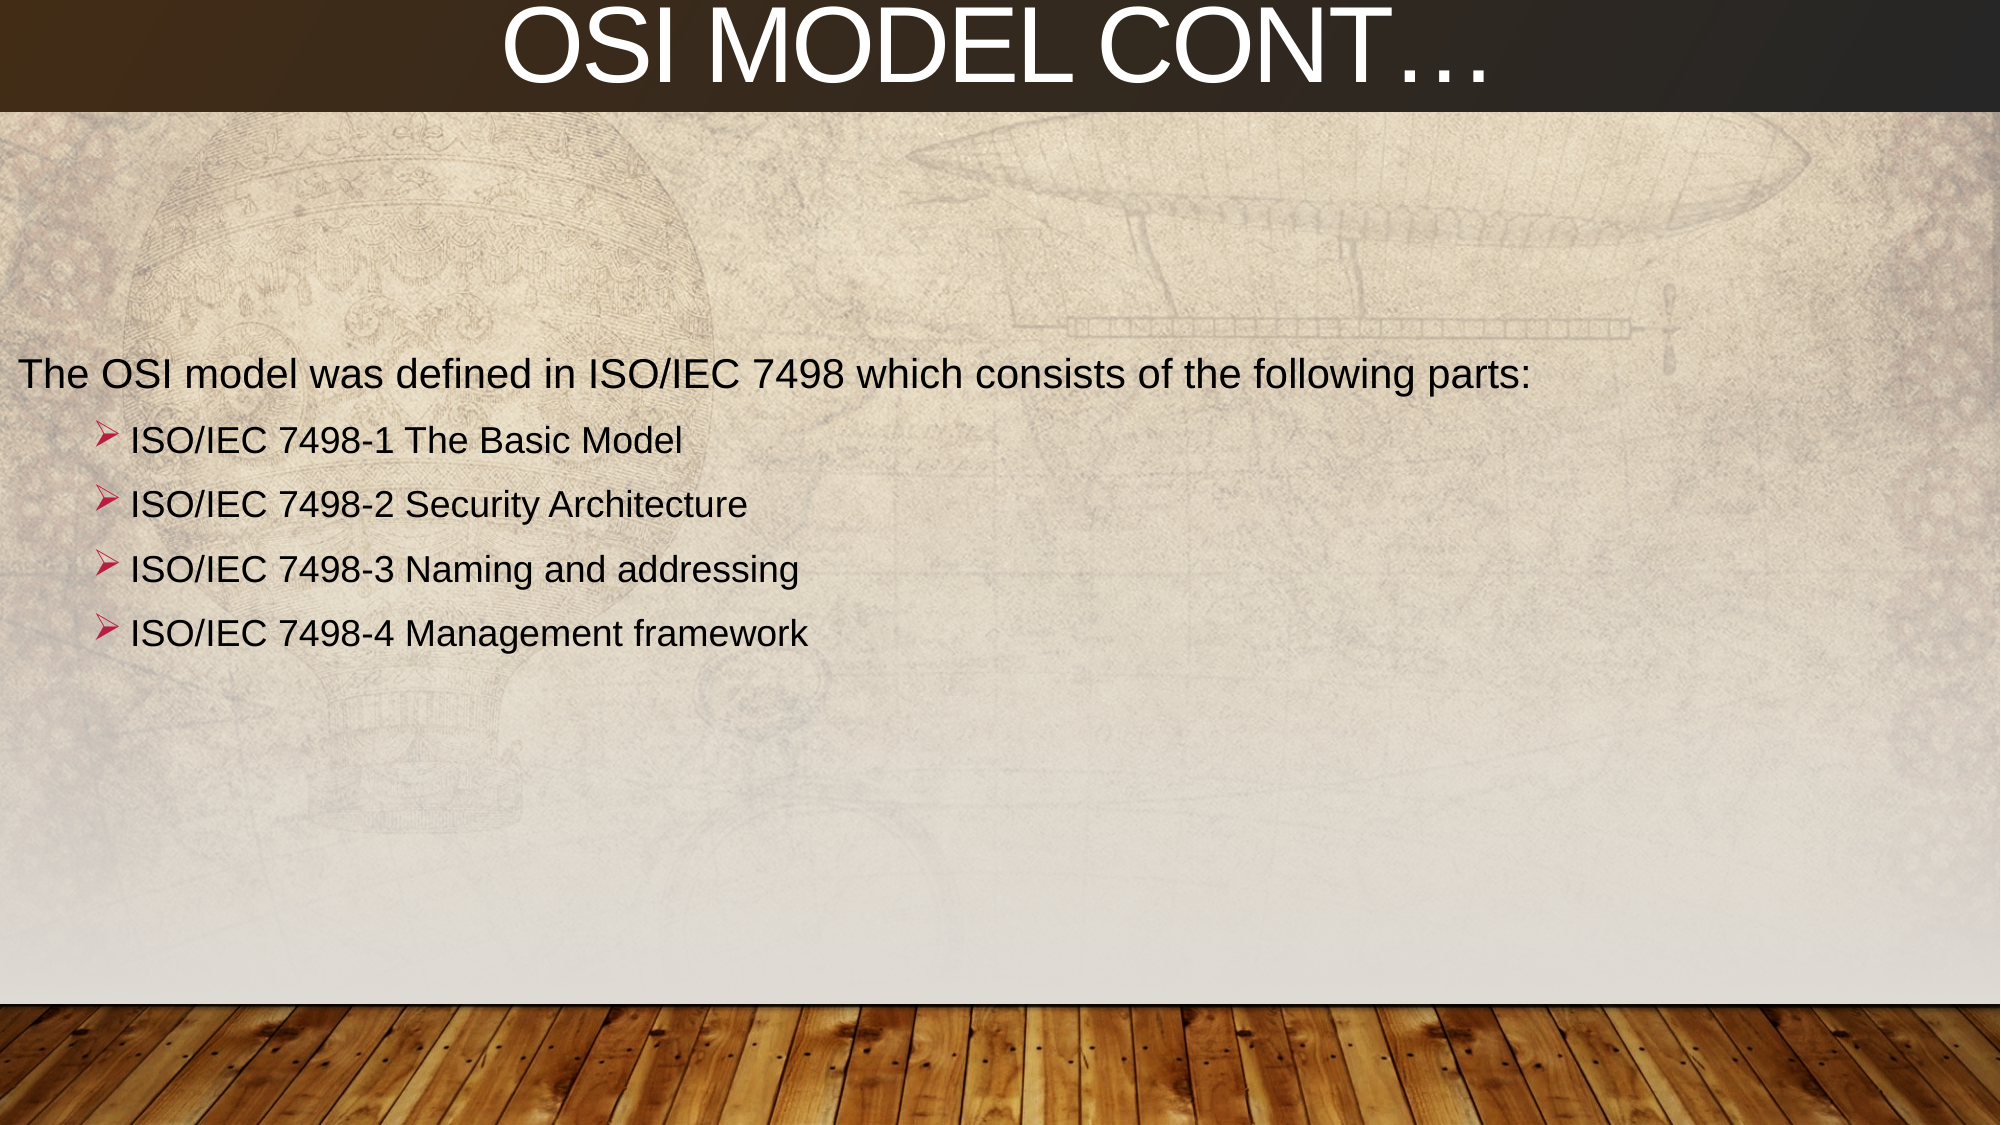

PAGE 108
# Osi model cont…
The OSI model was defined in ISO/IEC 7498 which consists of the following parts:
ISO/IEC 7498-1 The Basic Model
ISO/IEC 7498-2 Security Architecture
ISO/IEC 7498-3 Naming and addressing
ISO/IEC 7498-4 Management framework